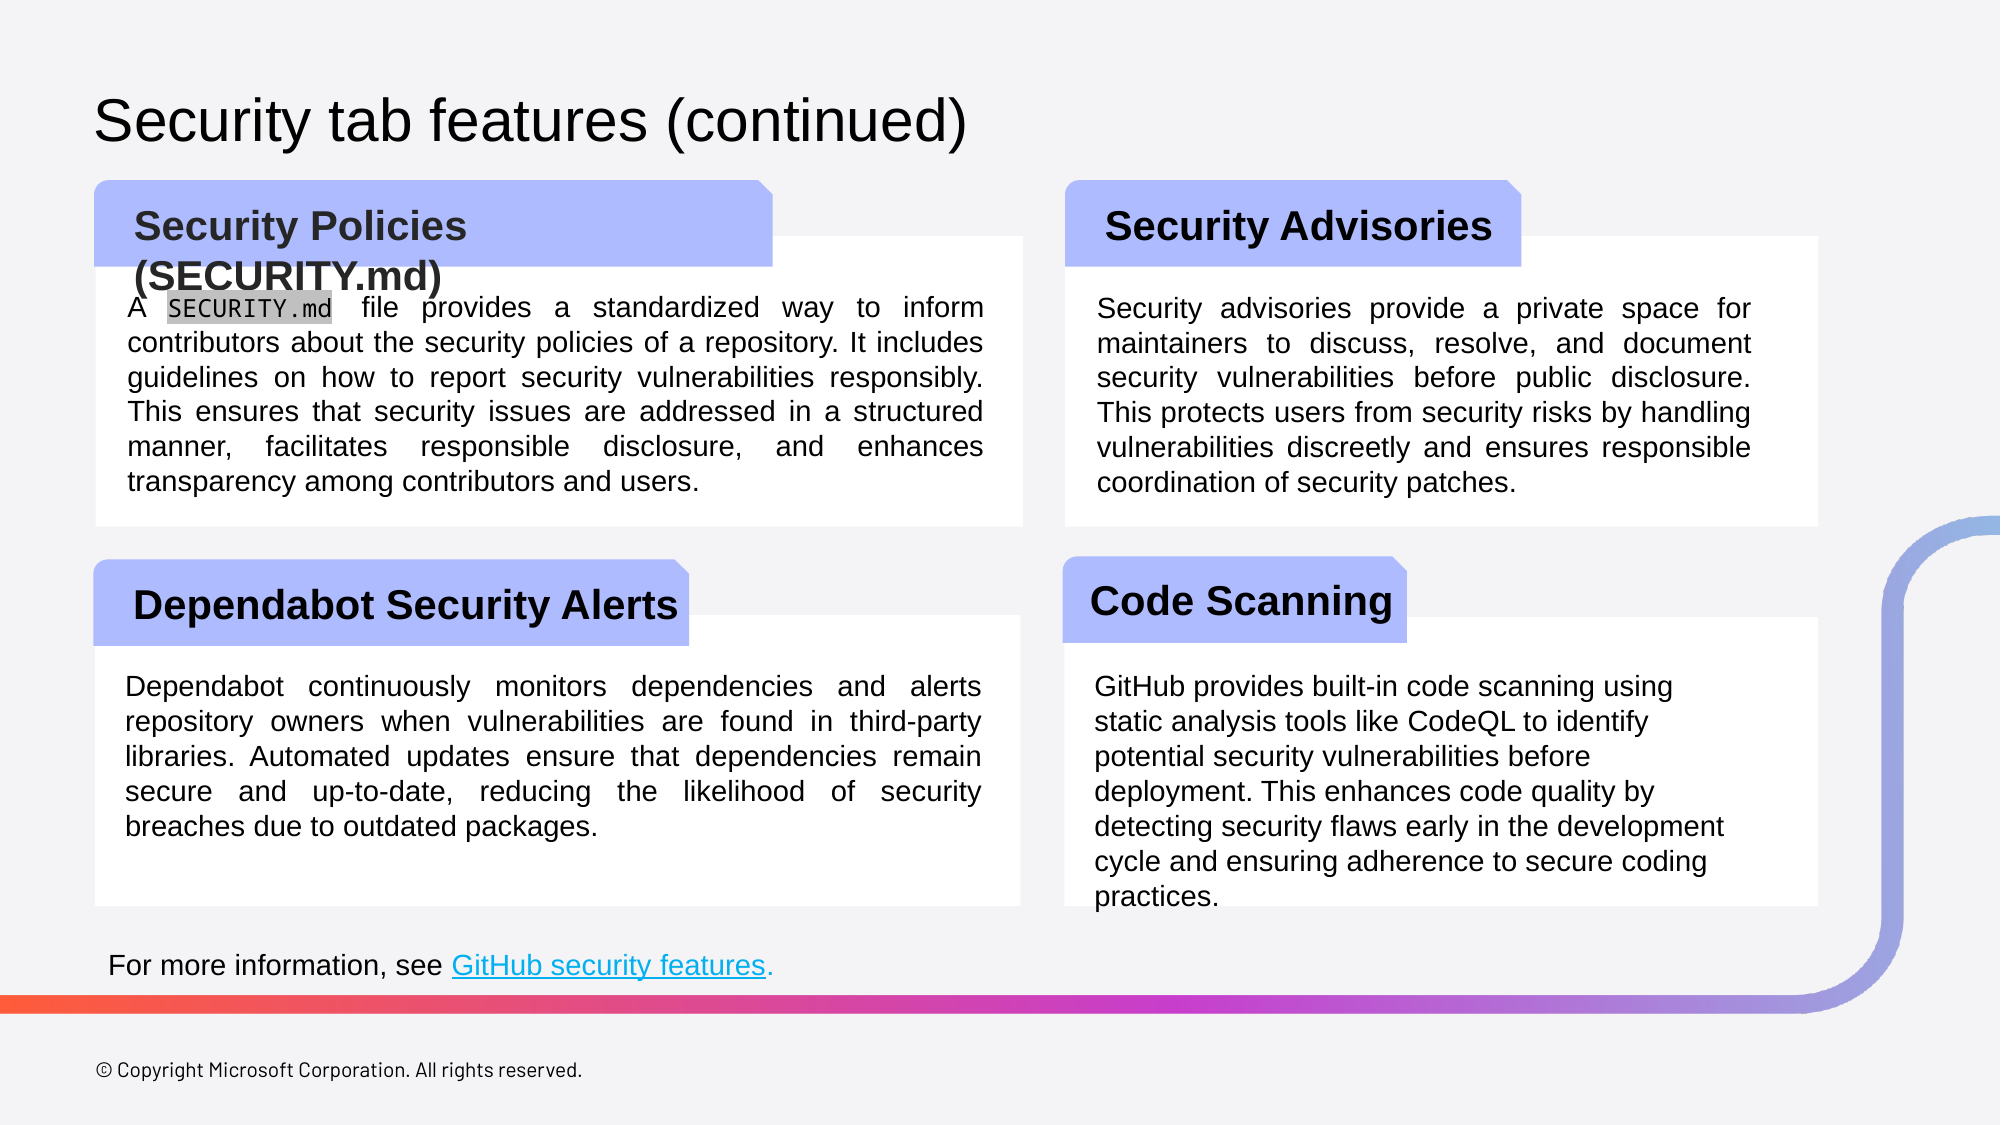

Security tab features (continued)

Security Policies (SECURITY.md)

Security Advisories

A SECURITY.md file provides a standardized way to inform contributors about the security policies of a repository. It includes guidelines on how to report security vulnerabilities responsibly. This ensures that security issues are addressed in a structured manner, facilitates responsible disclosure, and enhances transparency among contributors and users.
Security advisories provide a private space for maintainers to discuss, resolve, and document security vulnerabilities before public disclosure. This protects users from security risks by handling vulnerabilities discreetly and ensures responsible coordination of security patches.

Code Scanning
Dependabot Security Alerts

Dependabot continuously monitors dependencies and alerts repository owners when vulnerabilities are found in third-party libraries. Automated updates ensure that dependencies remain secure and up-to-date, reducing the likelihood of security breaches due to outdated packages.
GitHub provides built-in code scanning using static analysis tools like CodeQL to identify potential security vulnerabilities before deployment. This enhances code quality by detecting security flaws early in the development cycle and ensuring adherence to secure coding practices.
For more information, see GitHub security features.
© Copyright Microsoft Corporation. All rights reserved.